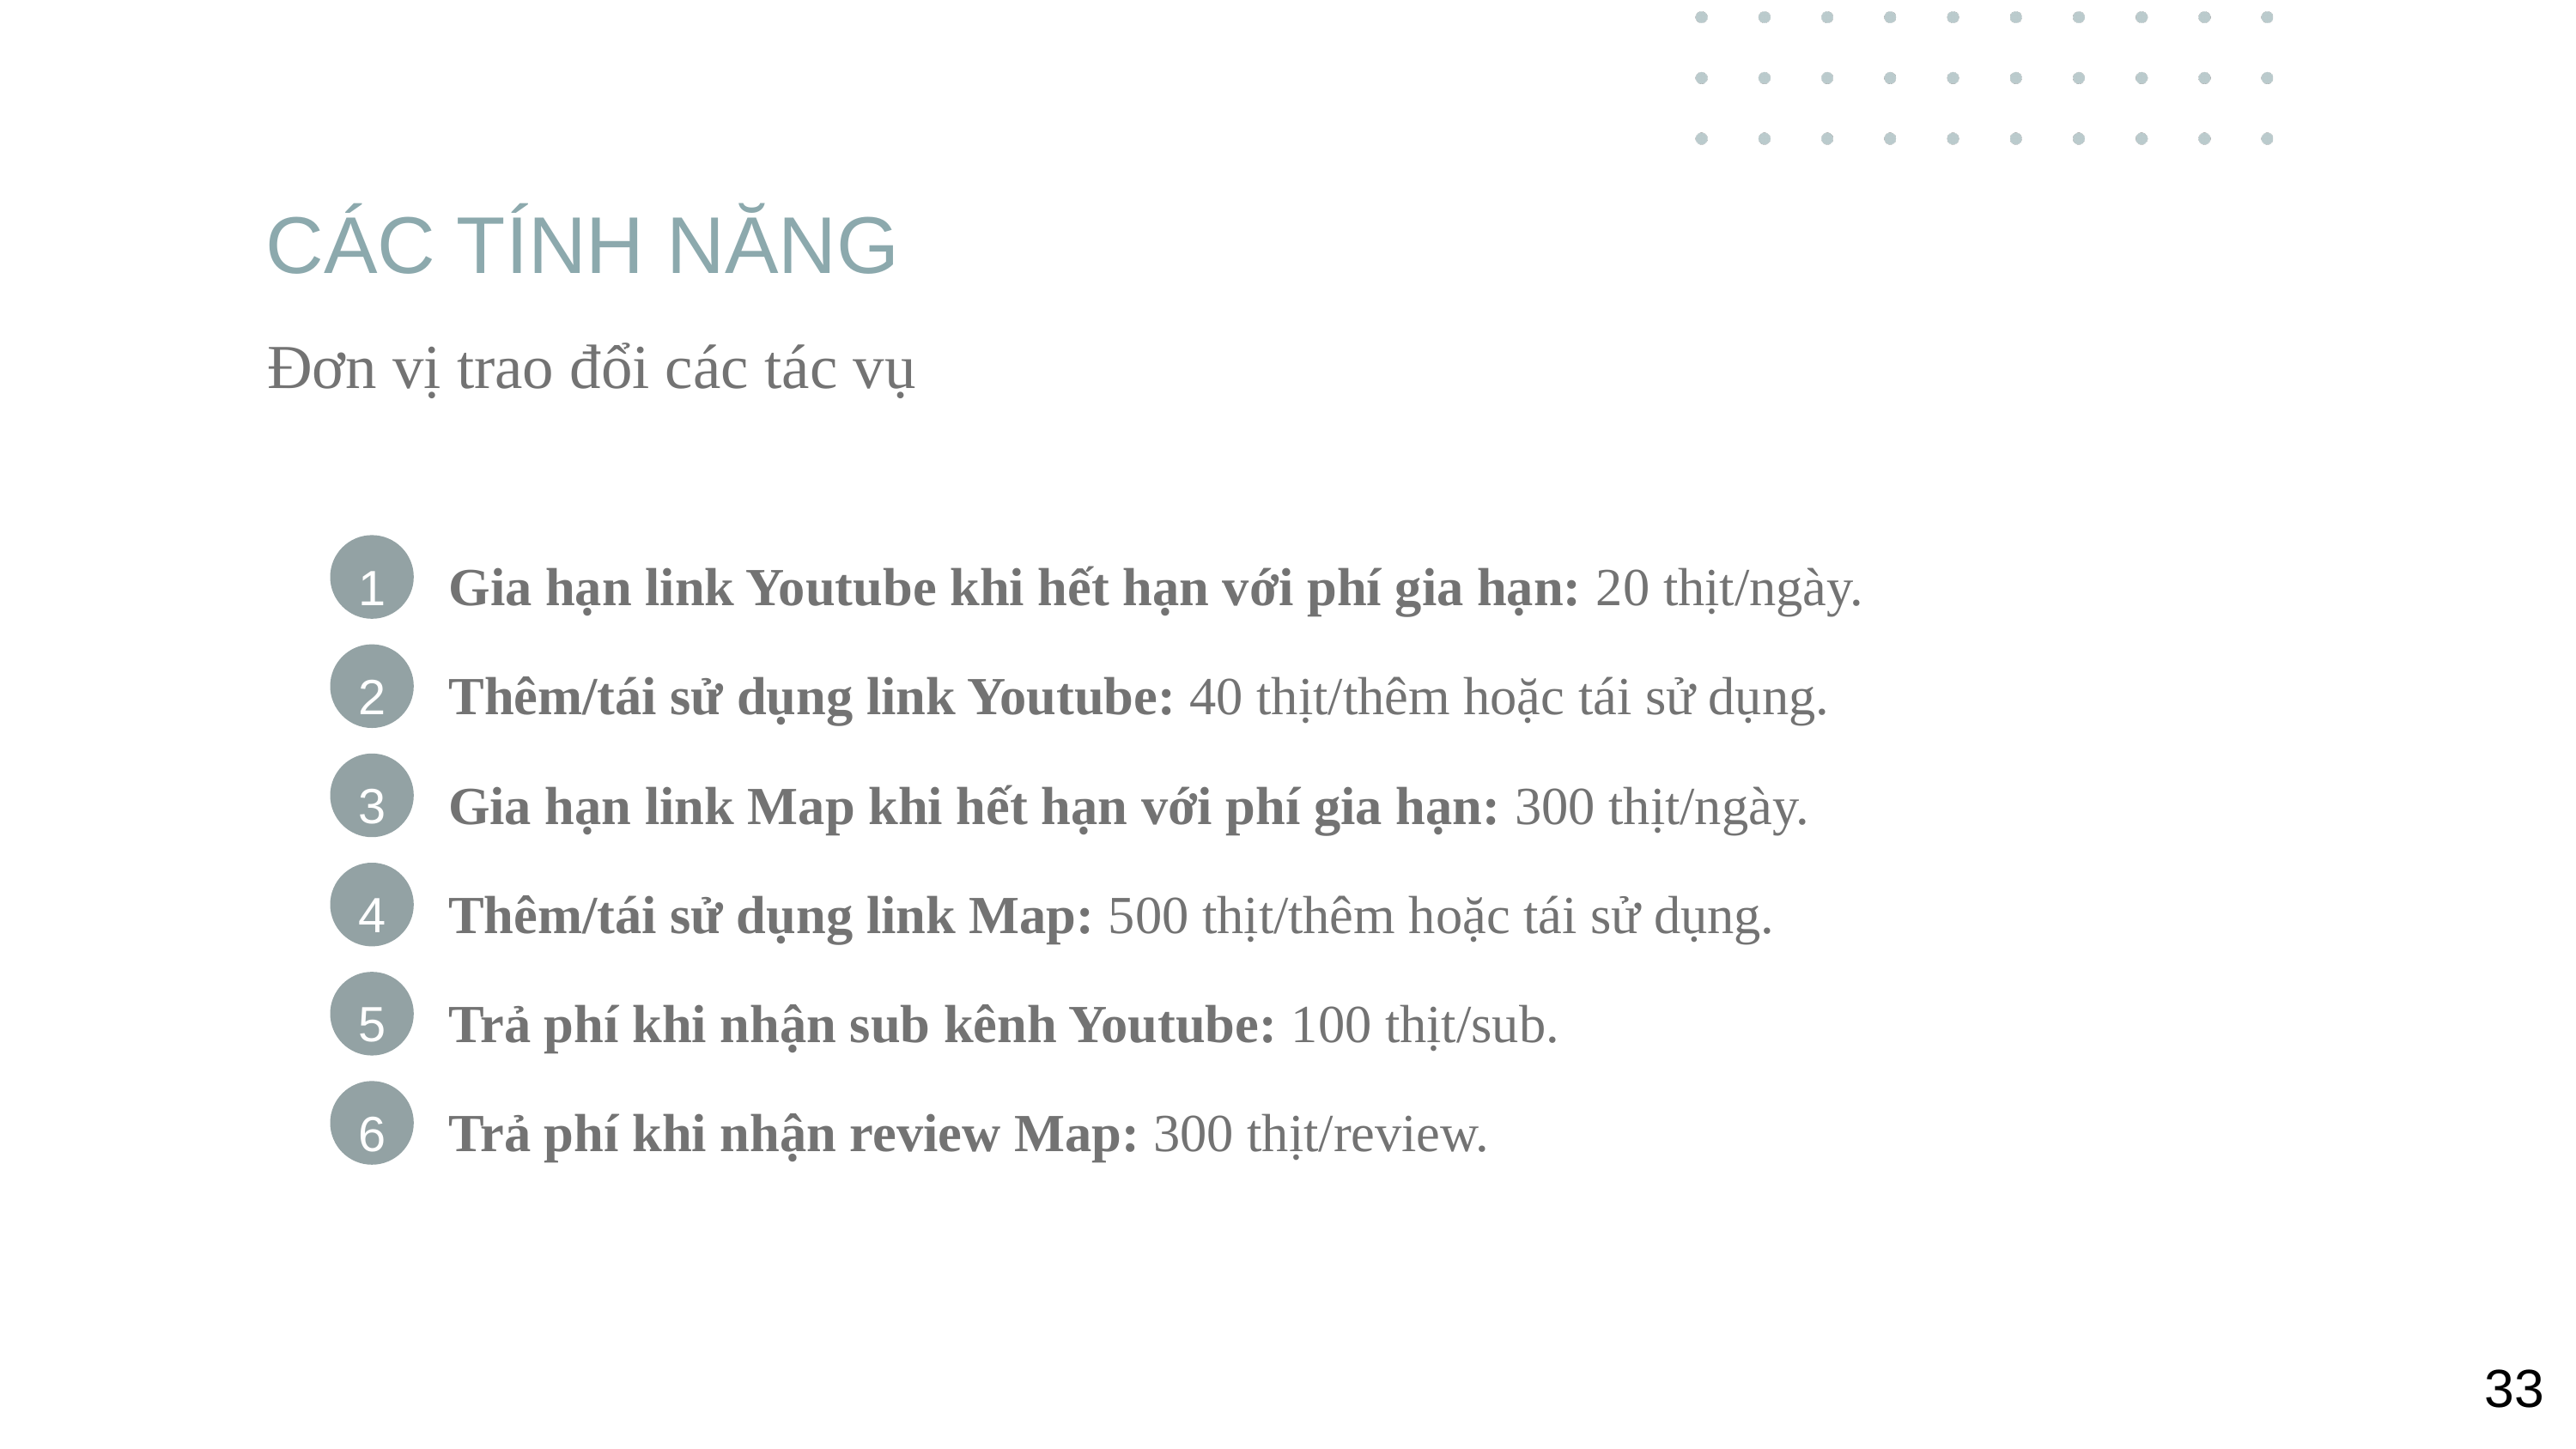

CÁC TÍNH NĂNG
Đơn vị trao đổi các tác vụ

1
Gia hạn link Youtube khi hết hạn với phí gia hạn: 20 thịt/ngày.

2
Thêm/tái sử dụng link Youtube: 40 thịt/thêm hoặc tái sử dụng.

3
Gia hạn link Map khi hết hạn với phí gia hạn: 300 thịt/ngày.

4
Thêm/tái sử dụng link Map: 500 thịt/thêm hoặc tái sử dụng.

5
Trả phí khi nhận sub kênh Youtube: 100 thịt/sub.

6
Trả phí khi nhận review Map: 300 thịt/review.
33